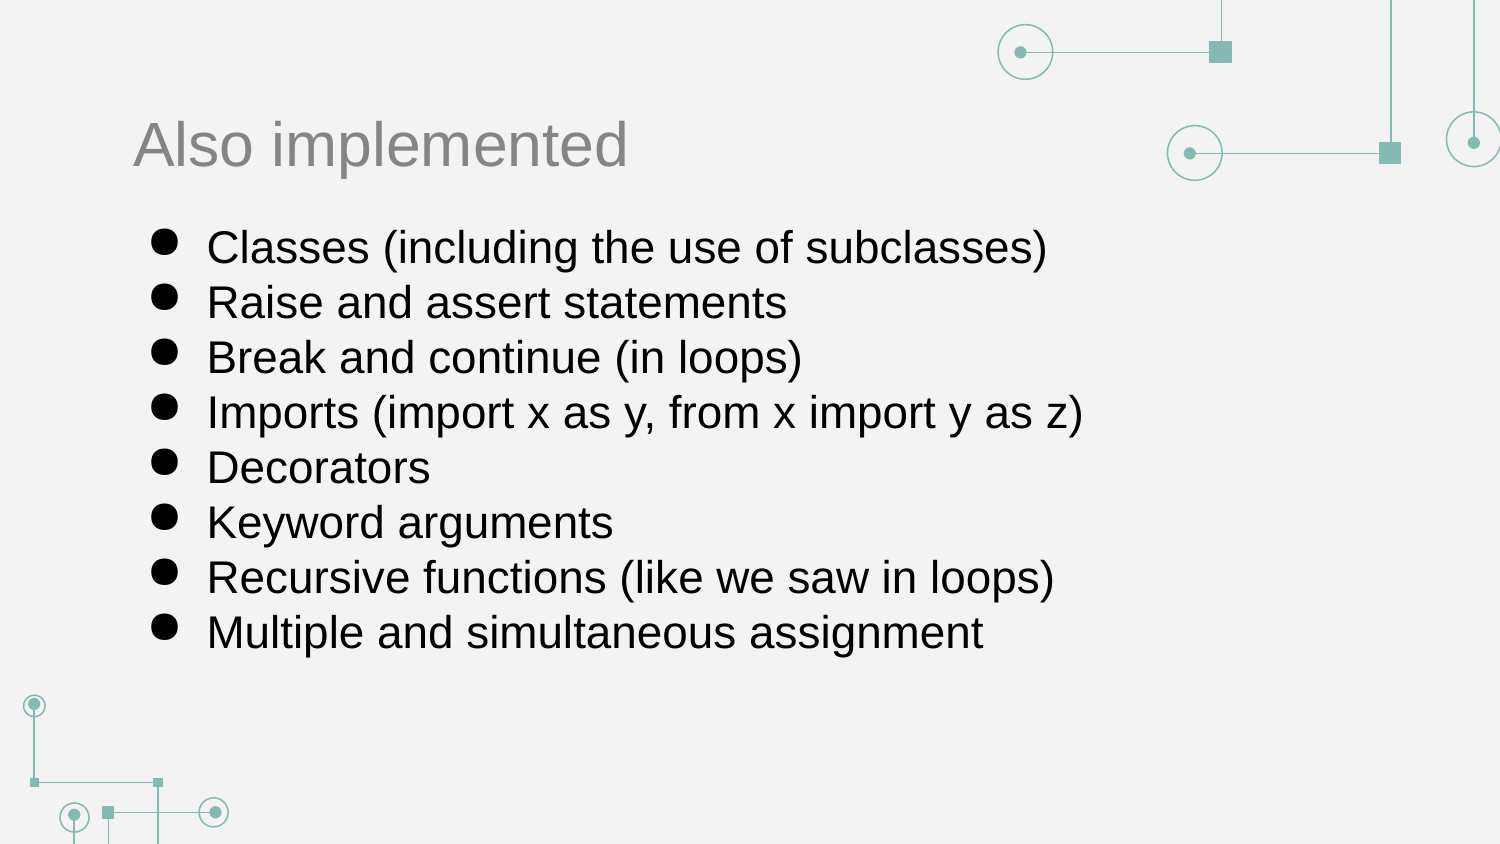

# Also implemented
Classes (including the use of subclasses)
Raise and assert statements
Break and continue (in loops)
Imports (import x as y, from x import y as z)
Decorators
Keyword arguments
Recursive functions (like we saw in loops)
Multiple and simultaneous assignment